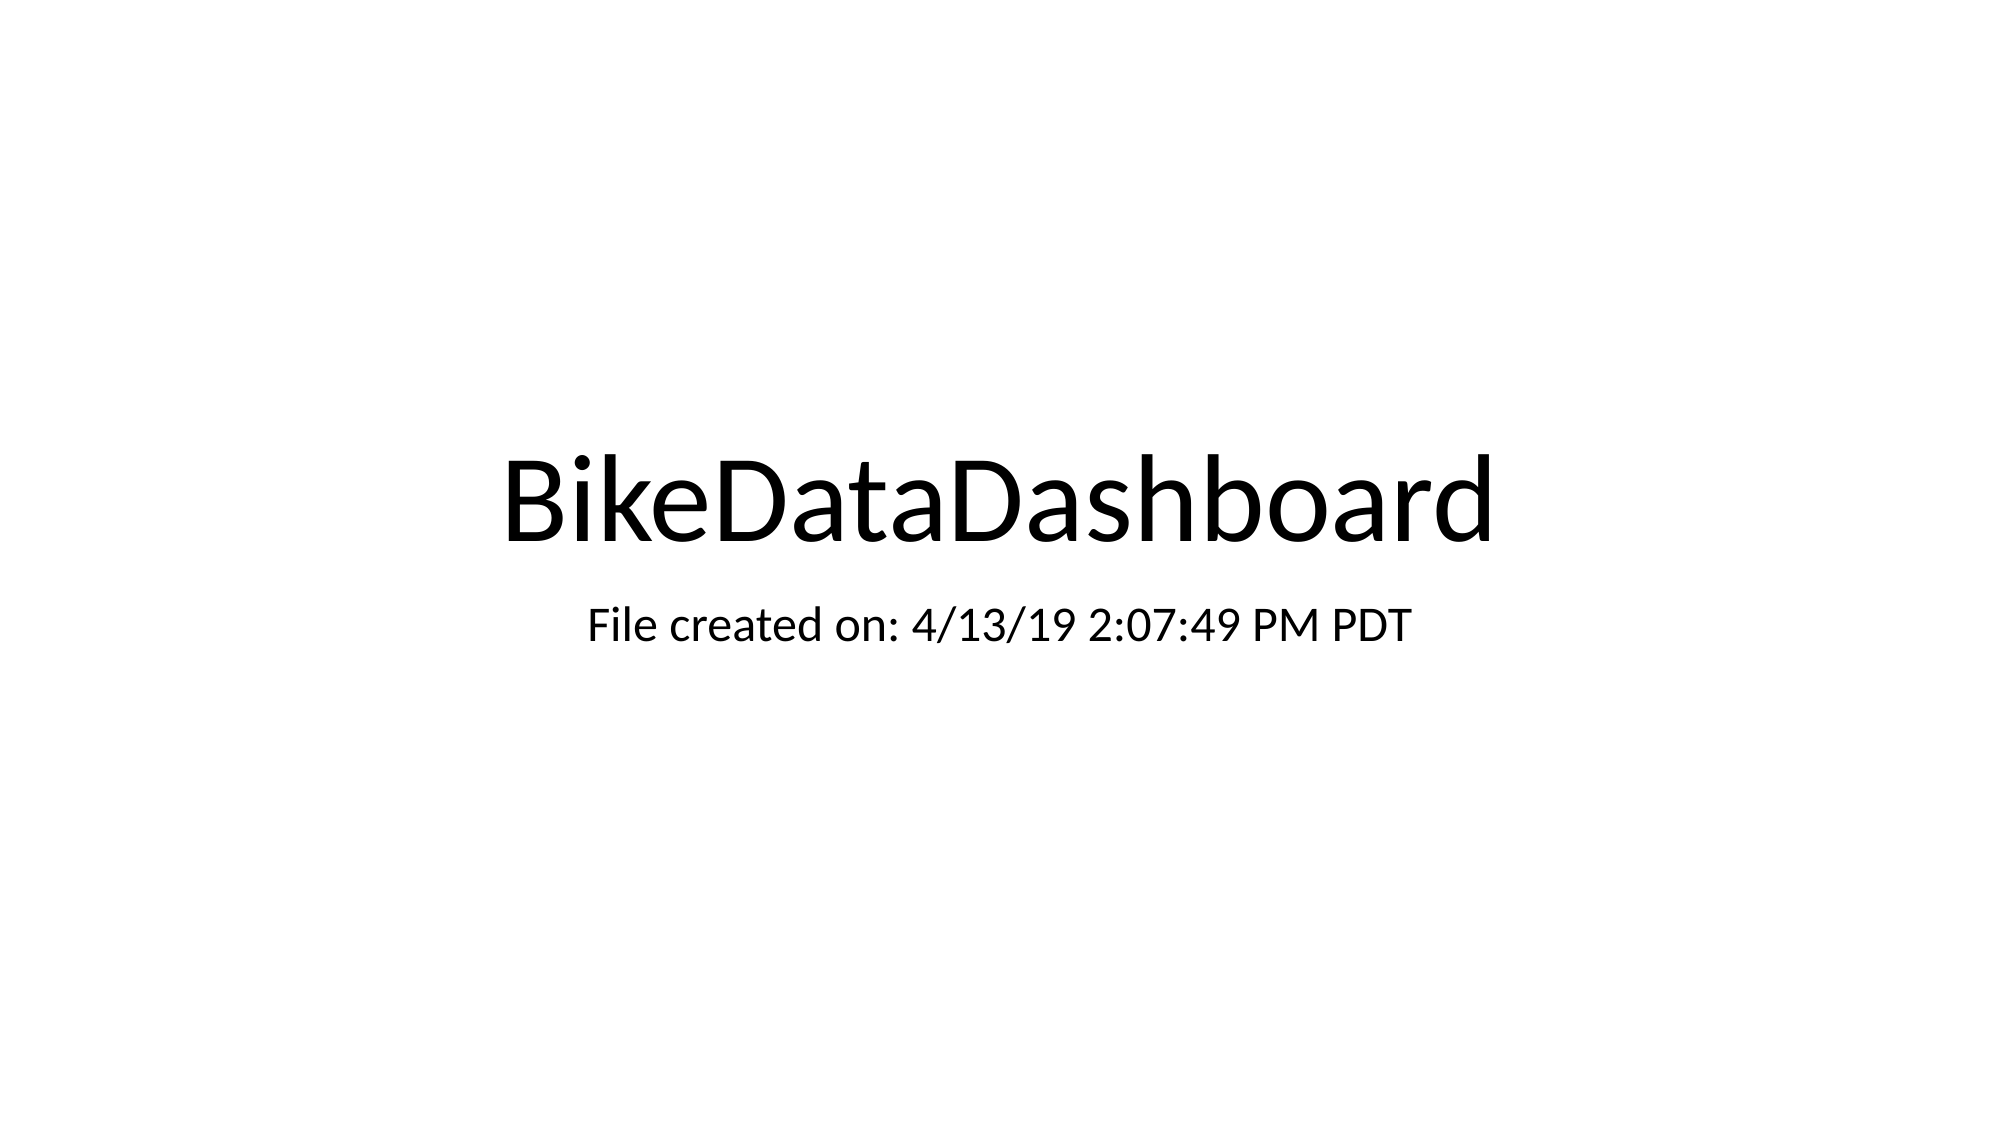

# BikeDataDashboard
File created on: 4/13/19 2:07:49 PM PDT